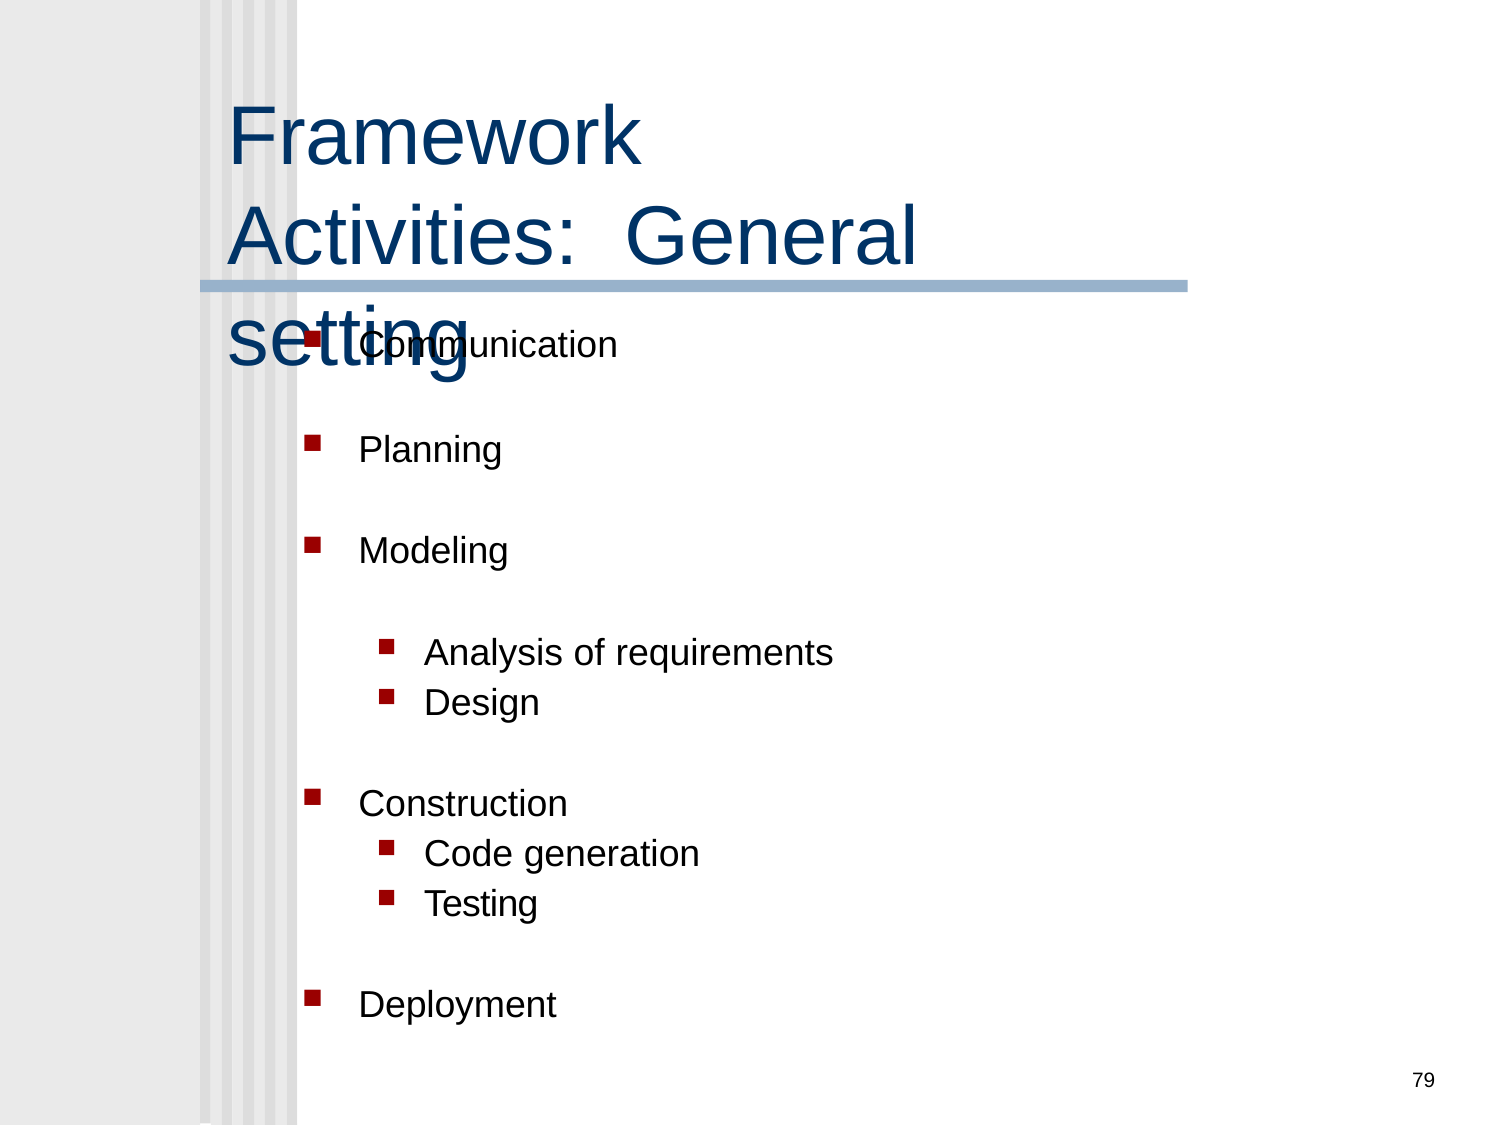

# Framework Activities:  General setting
Communication

Planning

Modeling

Analysis of requirements
Design

Construction
Code generation
Testing

Deployment
79